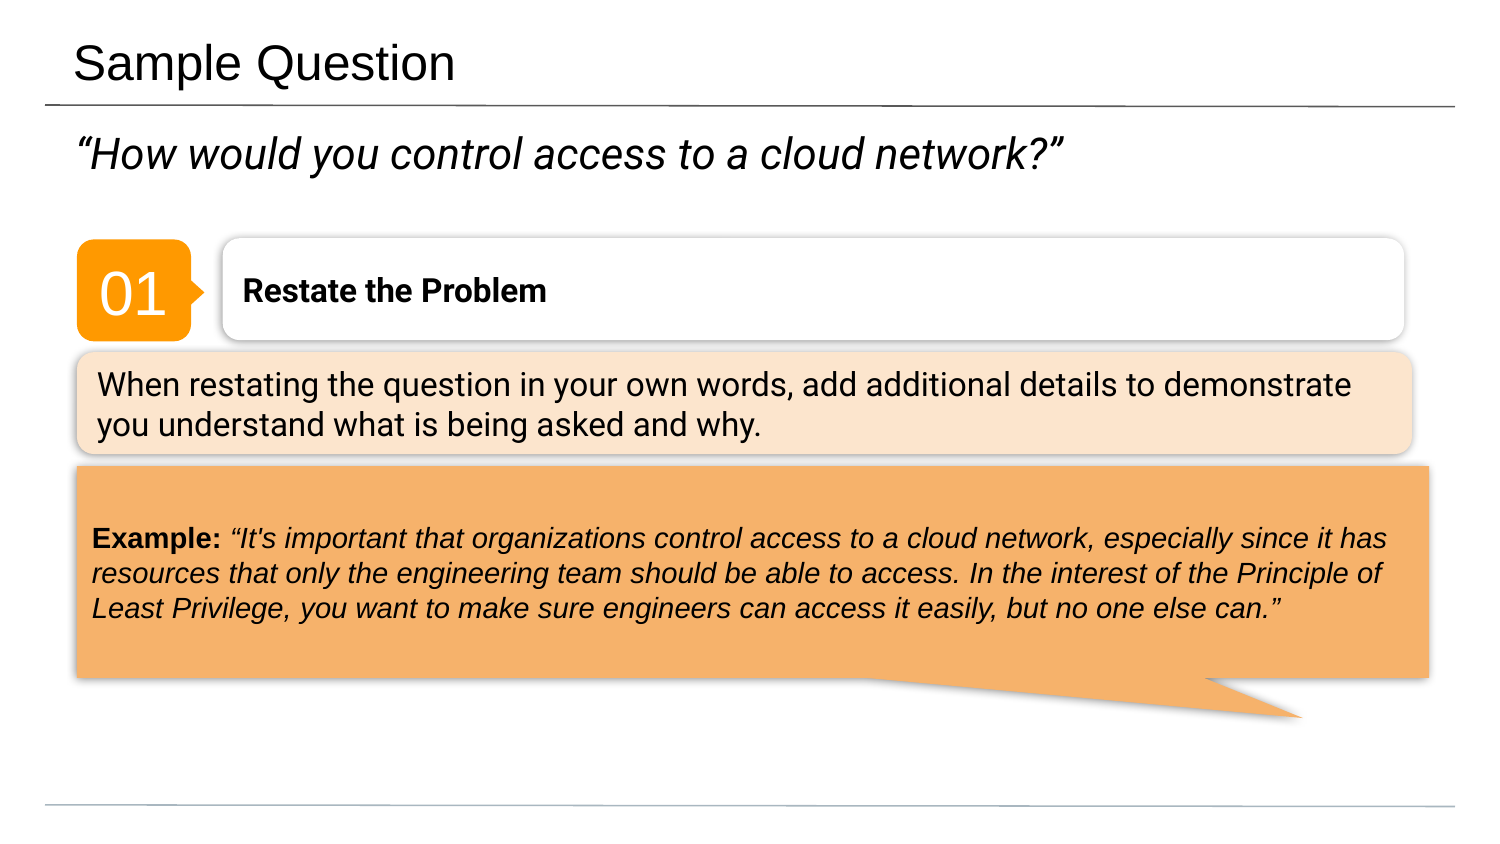

# Sample Question
“How would you control access to a cloud network?”
Restate the Problem
01

When restating the question in your own words, add additional details to demonstrate you understand what is being asked and why.
Example: “It's important that organizations control access to a cloud network, especially since it has resources that only the engineering team should be able to access. In the interest of the Principle of Least Privilege, you want to make sure engineers can access it easily, but no one else can.”